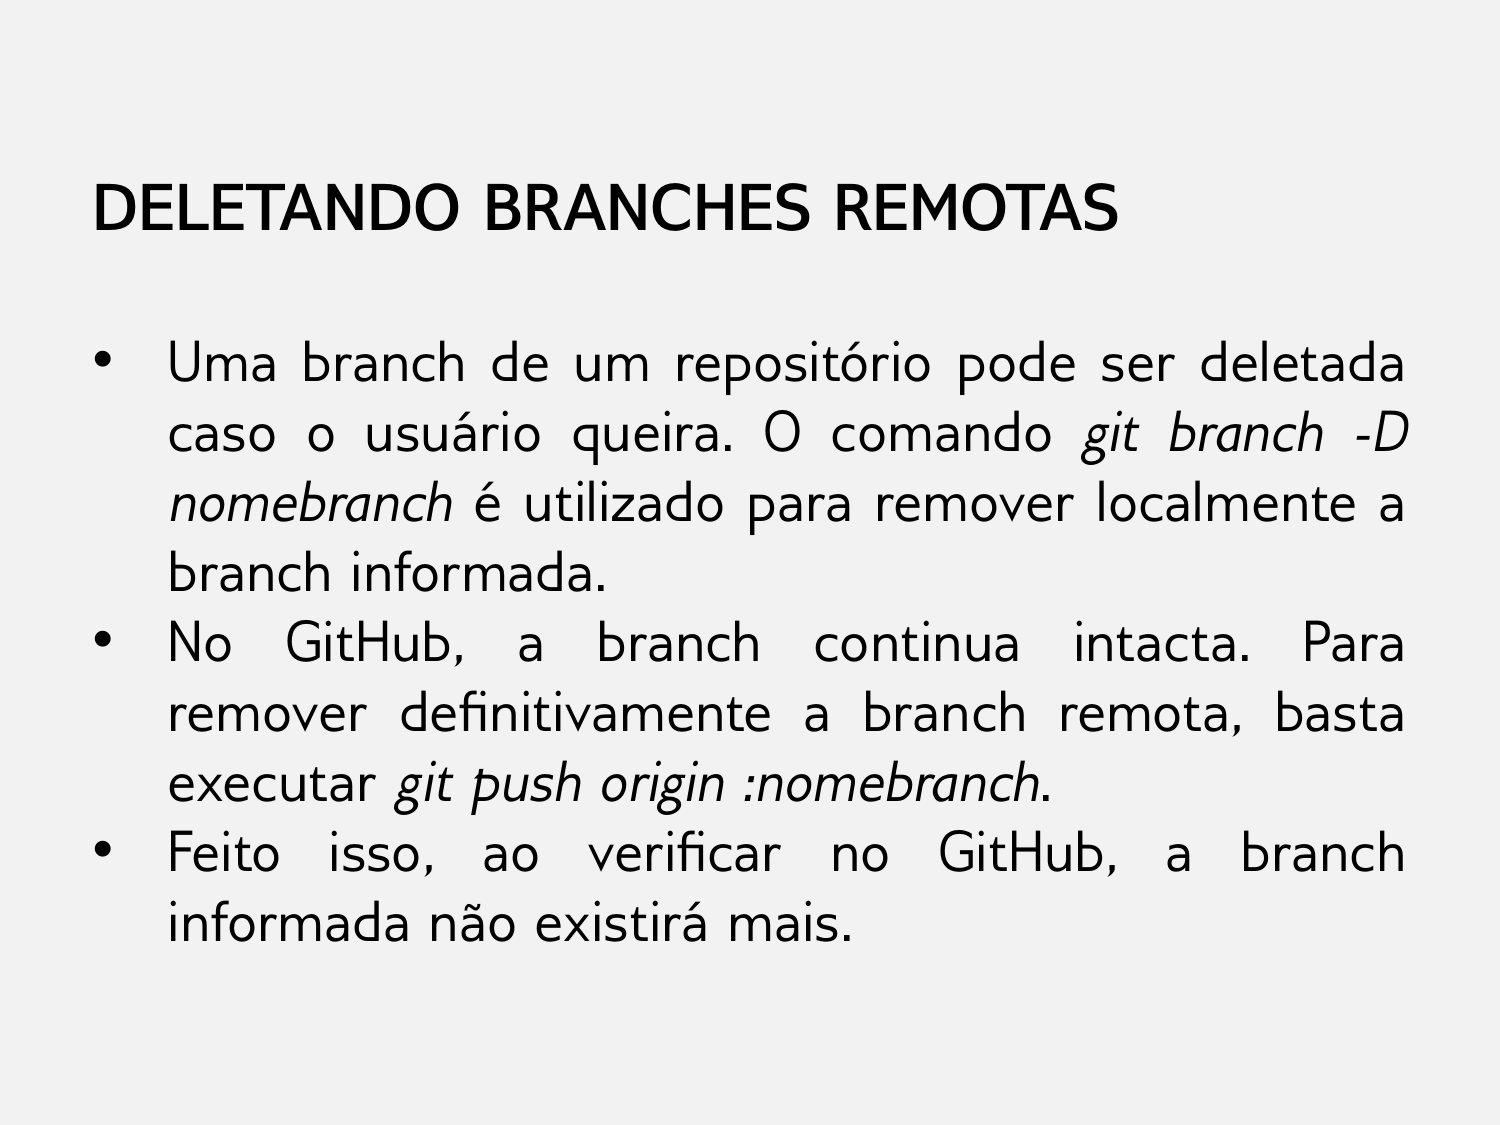

DELETANDO BRANCHES REMOTAS

Uma branch de um repositório pode ser deletada caso o usuário queira. O comando git branch -D nomebranch é utilizado para remover localmente a branch informada.
No GitHub, a branch continua intacta. Para remover definitivamente a branch remota, basta executar git push origin :nomebranch.
Feito isso, ao verificar no GitHub, a branch informada não existirá mais.